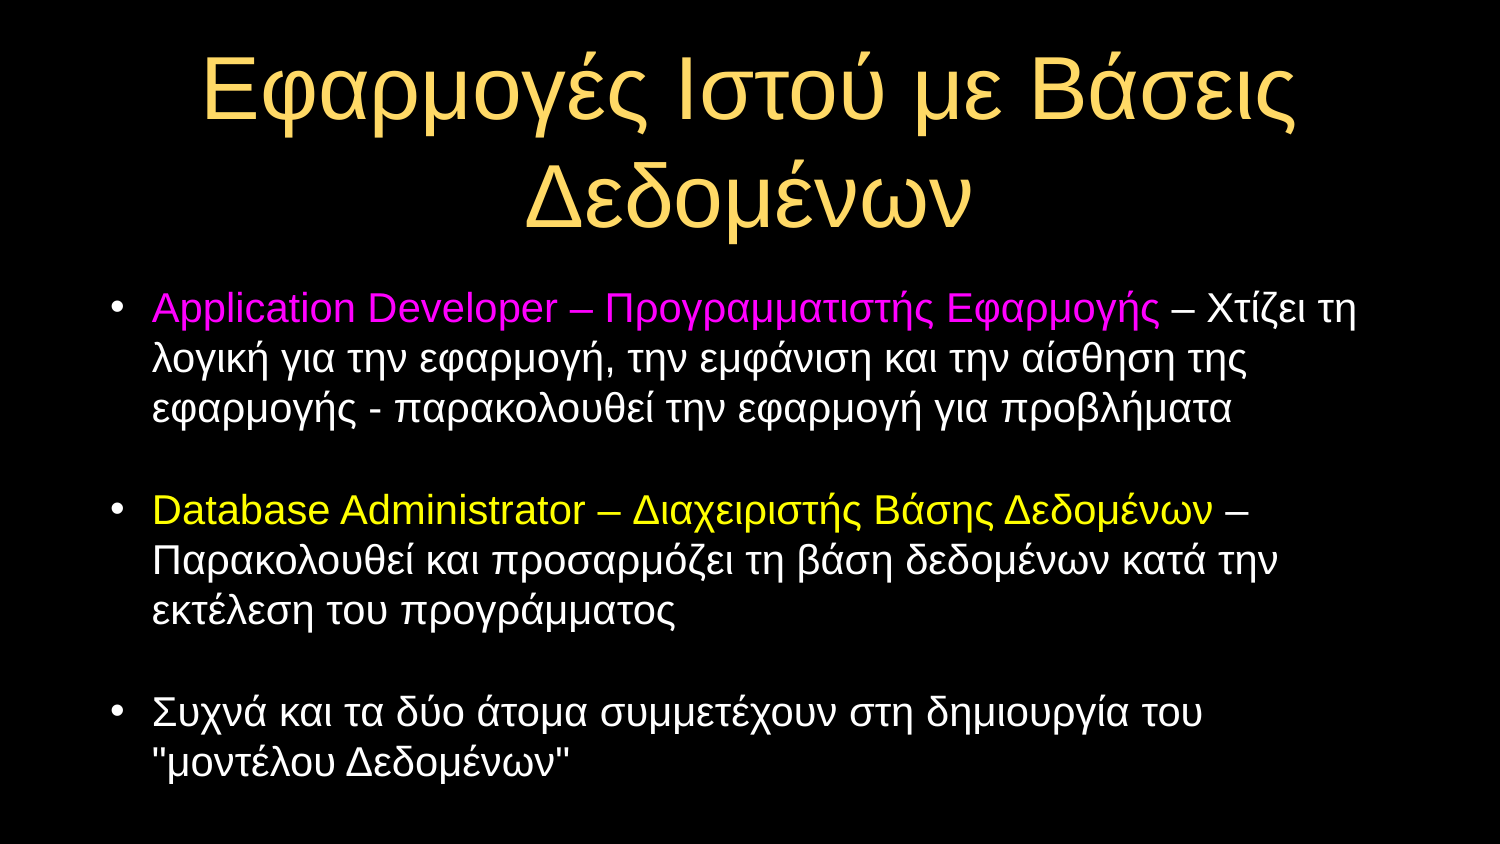

# Εφαρμογές Ιστού με Βάσεις Δεδομένων
Application Developer – Προγραμματιστής Εφαρμογής – Χτίζει τη λογική για την εφαρμογή, την εμφάνιση και την αίσθηση της εφαρμογής - παρακολουθεί την εφαρμογή για προβλήματα
Database Administrator – Διαχειριστής Βάσης Δεδομένων – Παρακολουθεί και προσαρμόζει τη βάση δεδομένων κατά την εκτέλεση του προγράμματος
Συχνά και τα δύο άτομα συμμετέχουν στη δημιουργία του "μοντέλου Δεδομένων"